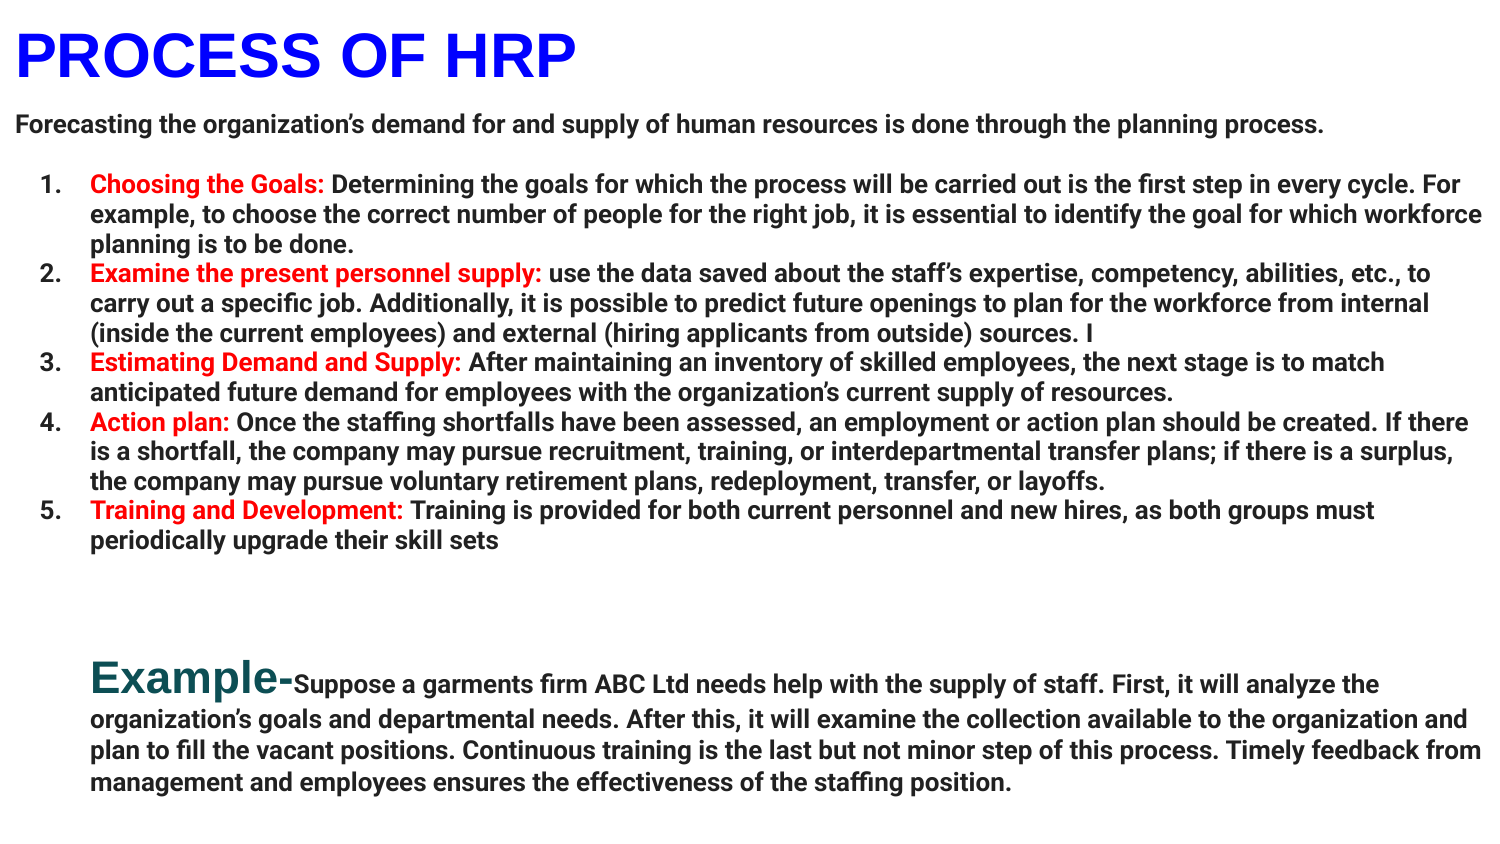

# PROCESS OF HRP
Forecasting the organization’s demand for and supply of human resources is done through the planning process.
Choosing the Goals: Determining the goals for which the process will be carried out is the first step in every cycle. For example, to choose the correct number of people for the right job, it is essential to identify the goal for which workforce planning is to be done.
Examine the present personnel supply: use the data saved about the staff’s expertise, competency, abilities, etc., to carry out a specific job. Additionally, it is possible to predict future openings to plan for the workforce from internal (inside the current employees) and external (hiring applicants from outside) sources. I
Estimating Demand and Supply: After maintaining an inventory of skilled employees, the next stage is to match anticipated future demand for employees with the organization’s current supply of resources.
Action plan: Once the staffing shortfalls have been assessed, an employment or action plan should be created. If there is a shortfall, the company may pursue recruitment, training, or interdepartmental transfer plans; if there is a surplus, the company may pursue voluntary retirement plans, redeployment, transfer, or layoffs.
Training and Development: Training is provided for both current personnel and new hires, as both groups must periodically upgrade their skill sets

Example-Suppose a garments firm ABC Ltd needs help with the supply of staff. First, it will analyze the organization’s goals and departmental needs. After this, it will examine the collection available to the organization and plan to fill the vacant positions. Continuous training is the last but not minor step of this process. Timely feedback from management and employees ensures the effectiveness of the staffing position.